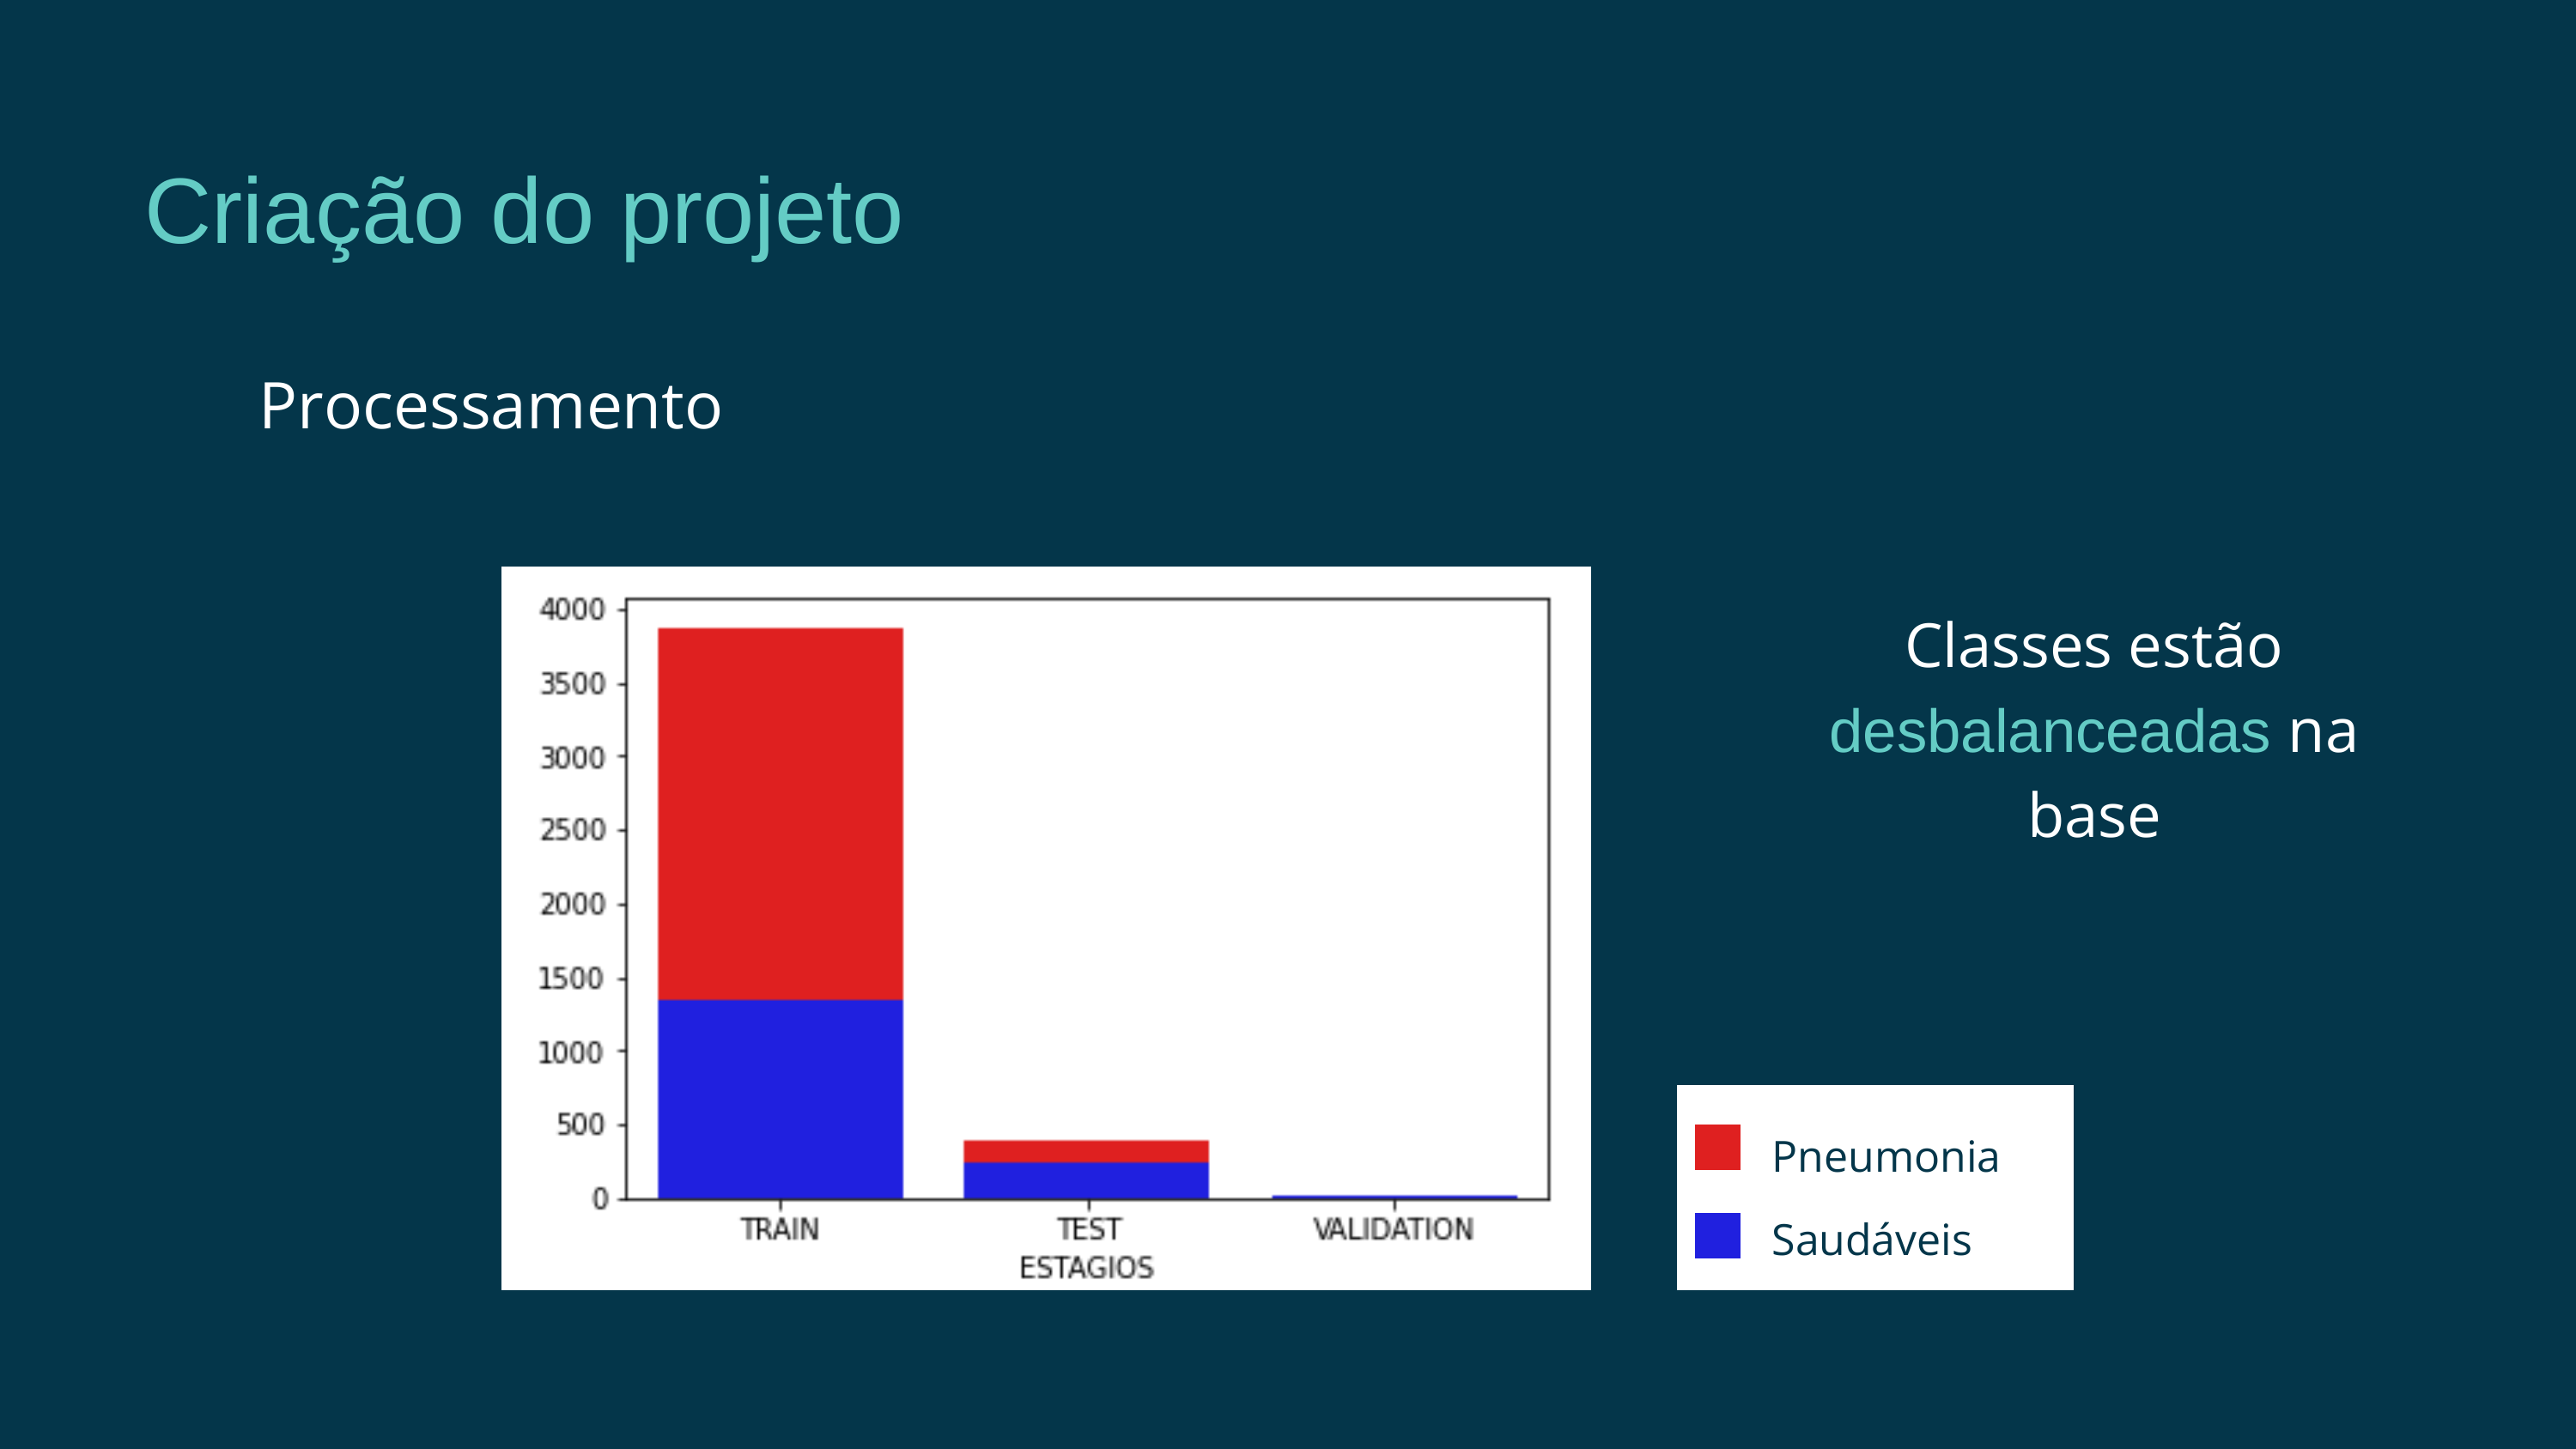

Criação do projeto
Processamento

Classes estão desbalanceadas na base

Pneumonia

Saudáveis